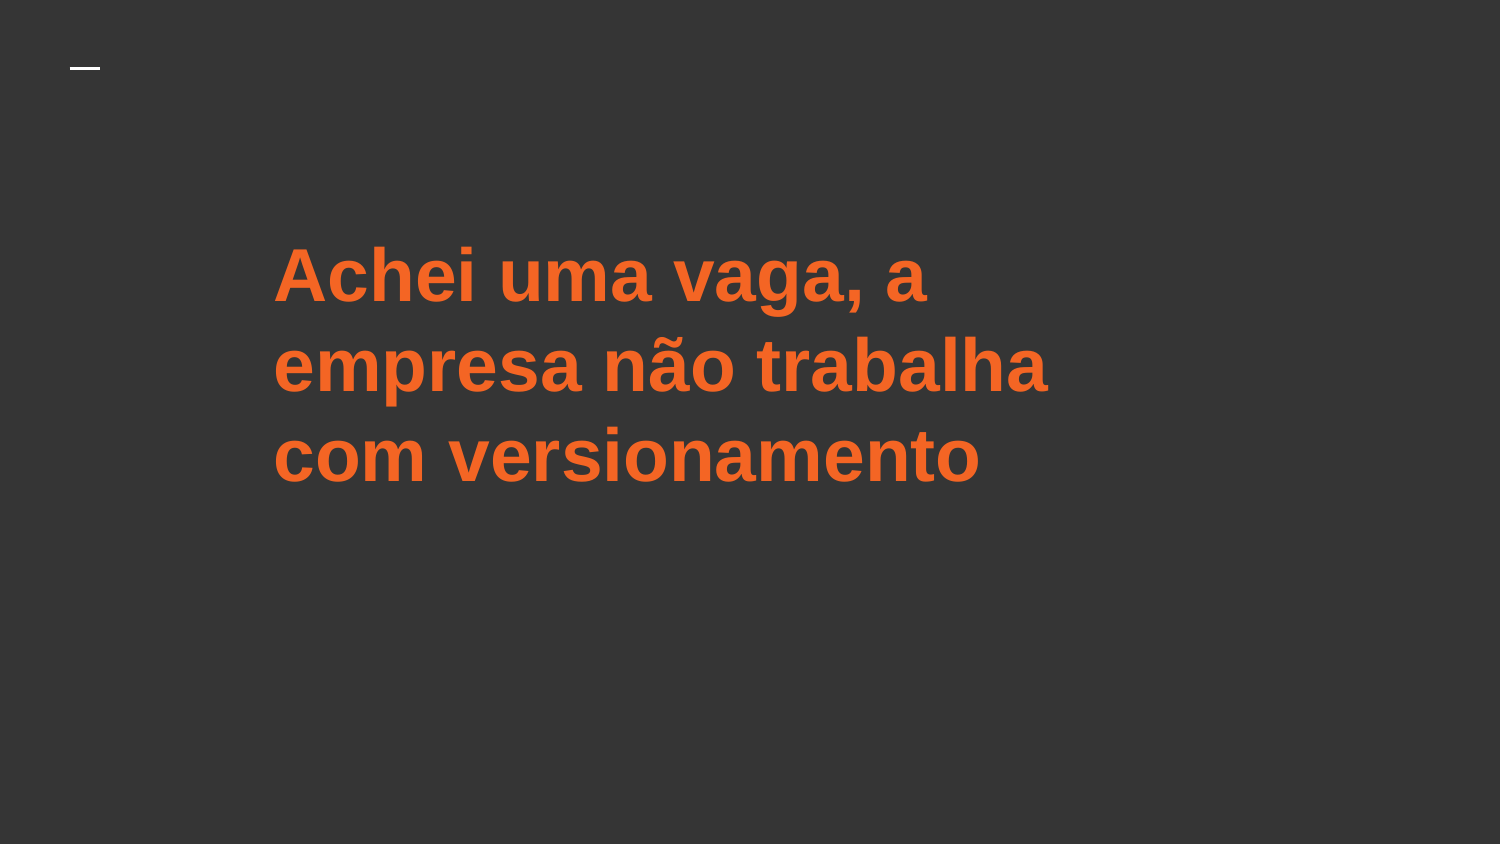

# Achei uma vaga, a empresa não trabalha com versionamento